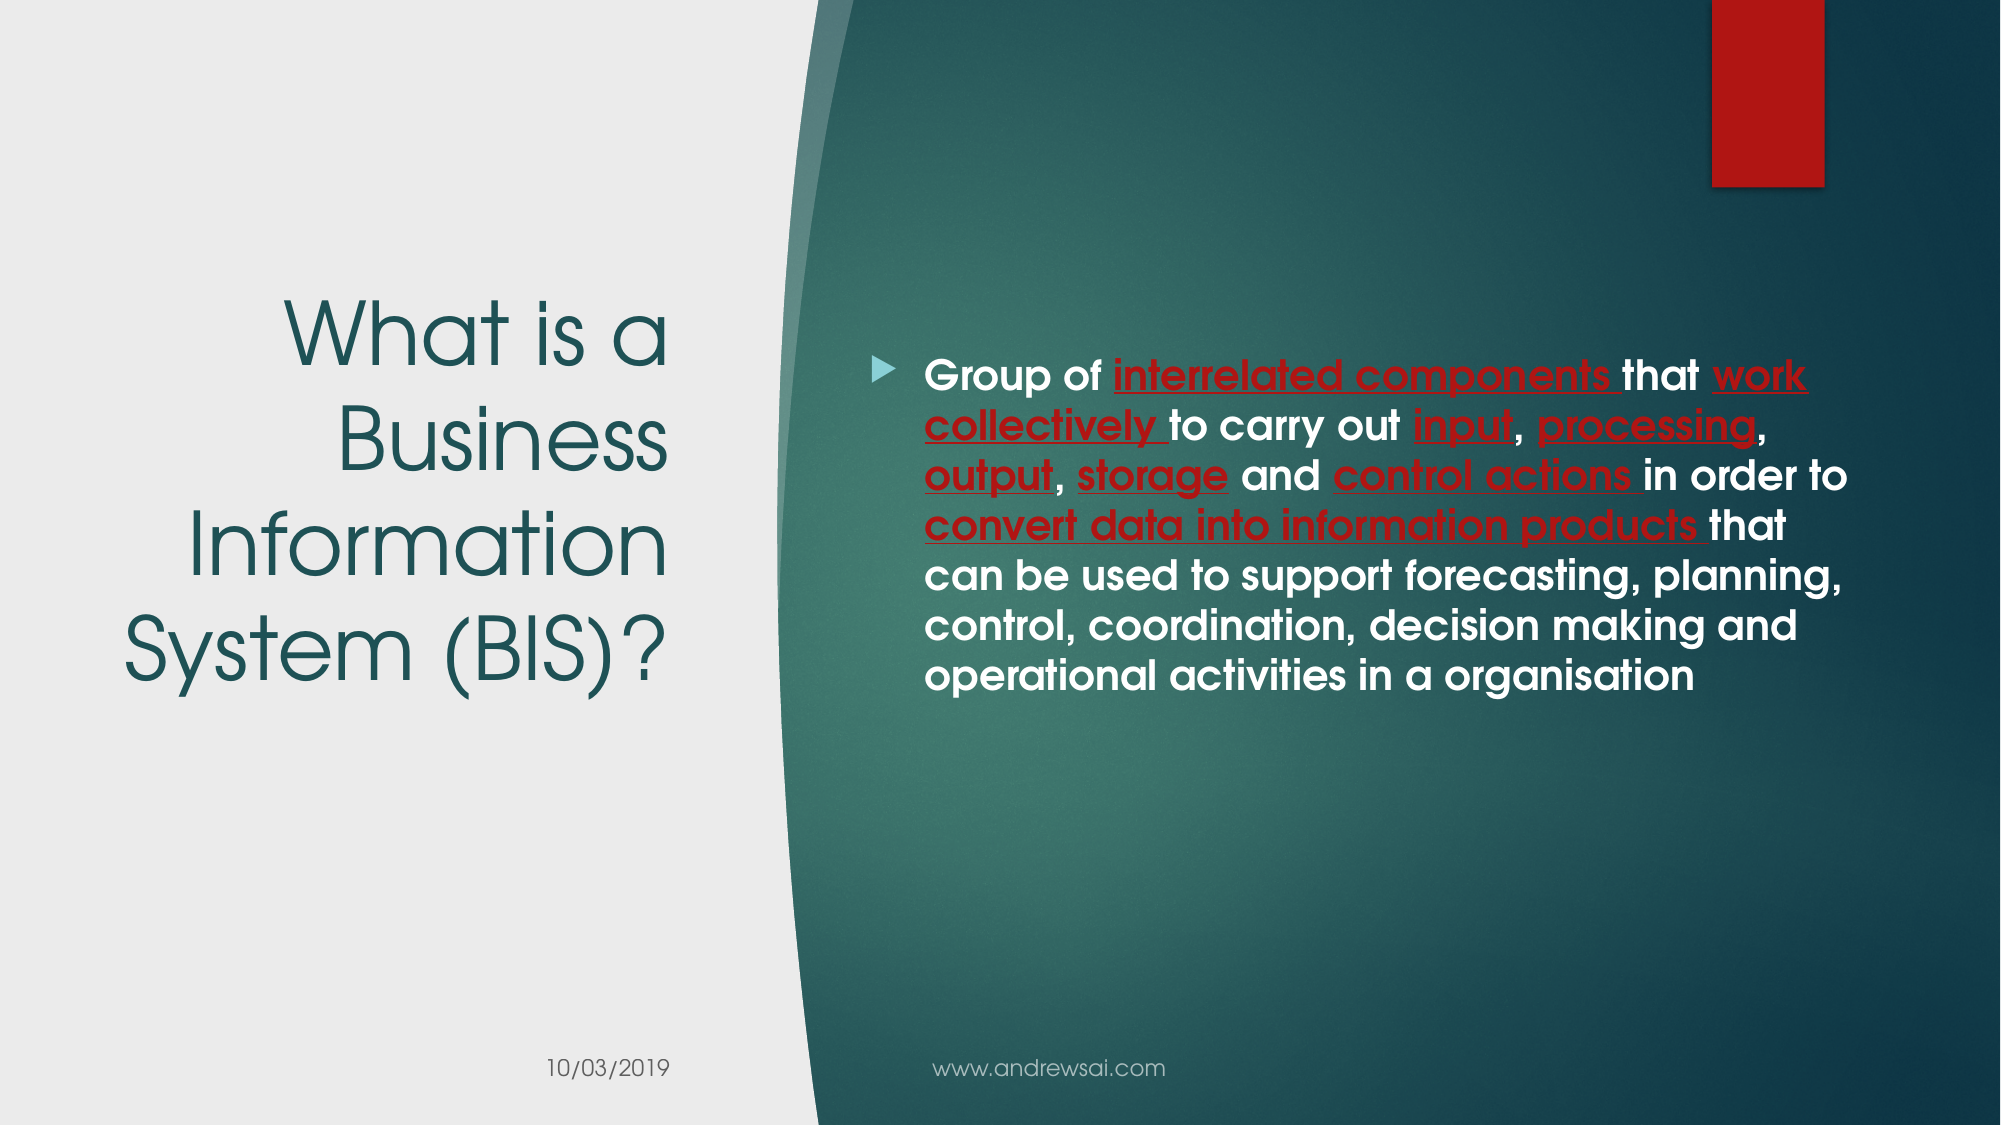

# What is a Business Information System (BIS)?

Group of interrelated components that work collectively to carry out input, processing, output, storage and control actions in order to convert data into information products that can be used to support forecasting, planning, control, coordination, decision making and operational activities in a organisation

10/03/2019
www.andrewsai.com